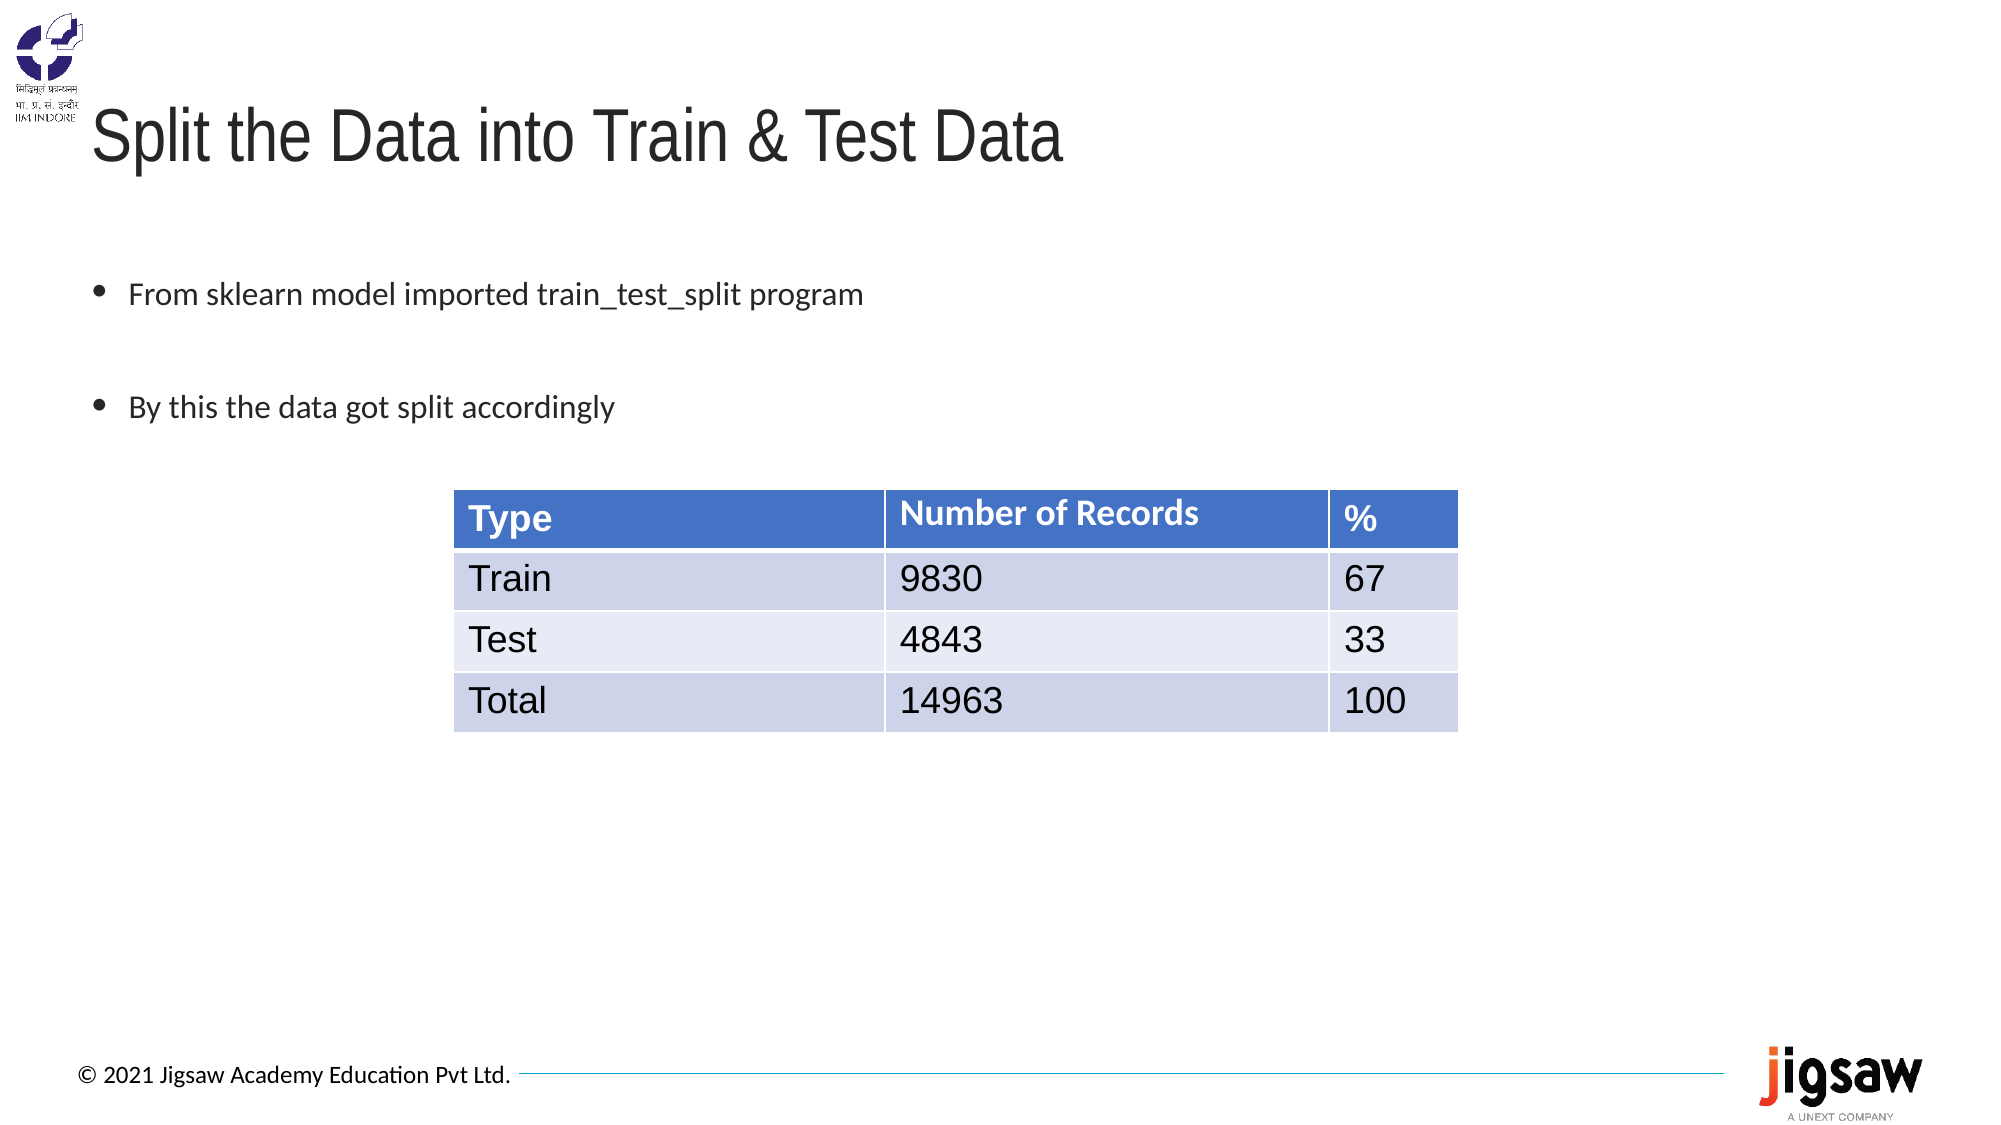

# Split the Data into Train & Test Data
From sklearn model imported train_test_split program

By this the data got split accordingly

| Type | Number of Records | % |
| --- | --- | --- |
| Train | 9830 | 67 |
| Test | 4843 | 33 |
| Total | 14963 | 100 |